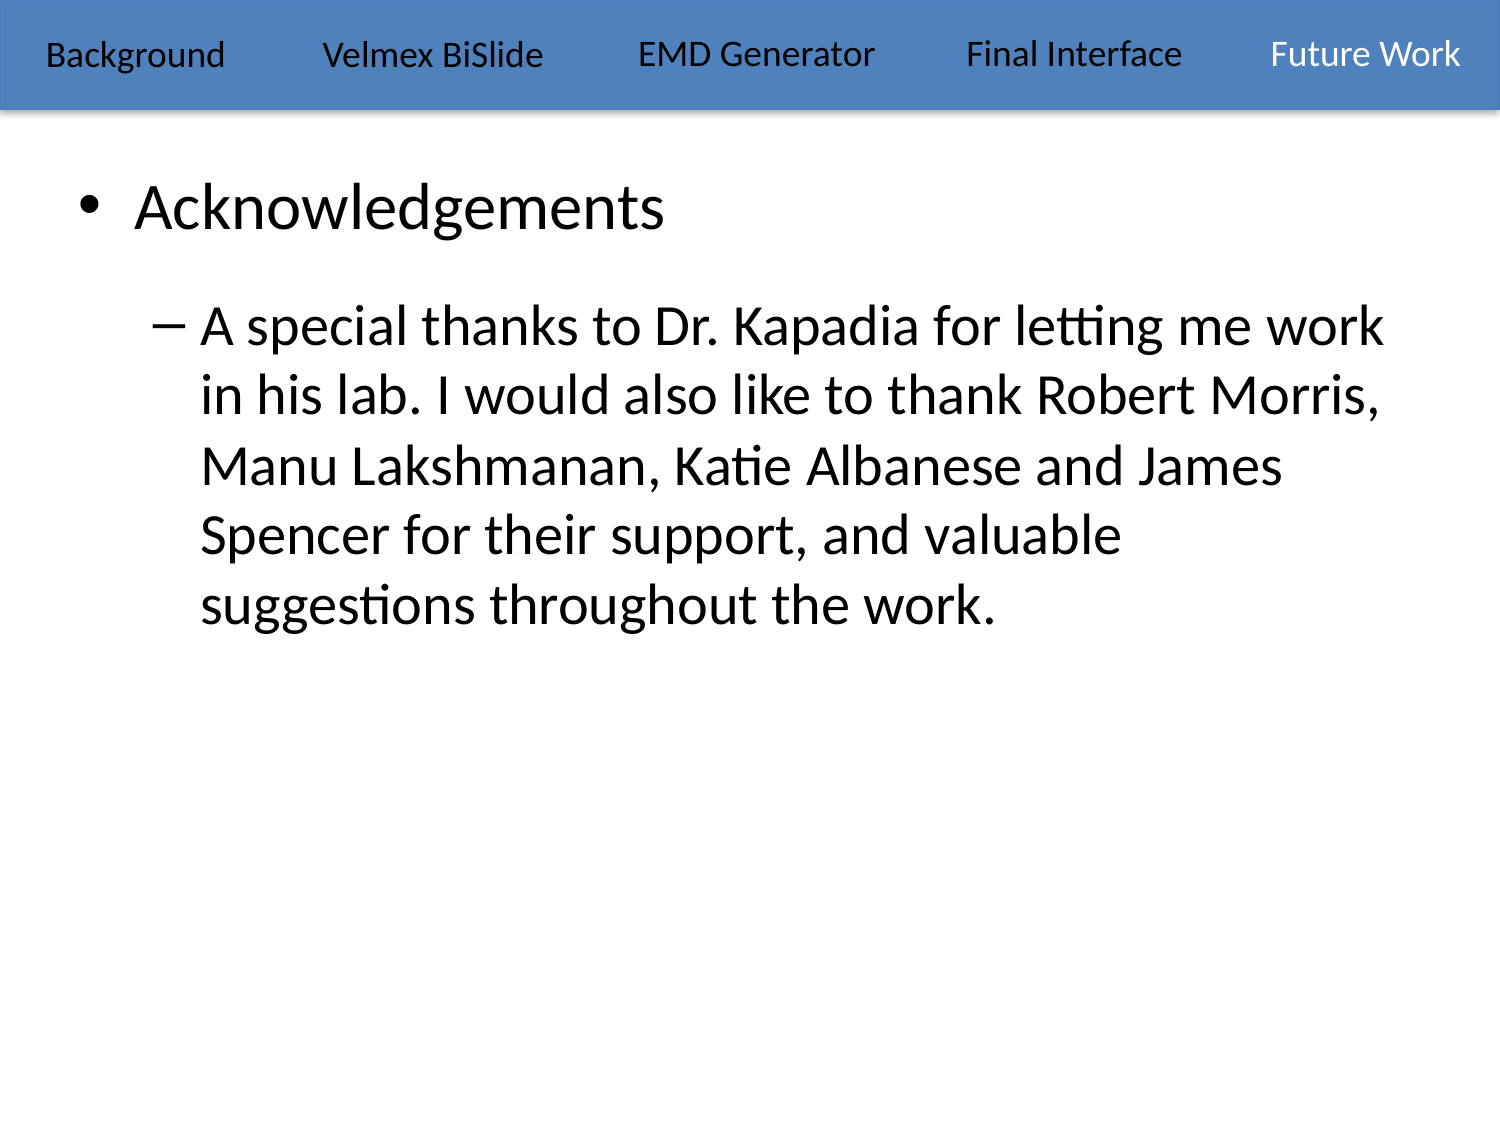

EMD Generator
Final Interface
Future Work
Background
Velmex BiSlide
Acknowledgements

A special thanks to Dr. Kapadia for letting me work in his lab. I would also like to thank Robert Morris, Manu Lakshmanan, Katie Albanese and James Spencer for their support, and valuable suggestions throughout the work.